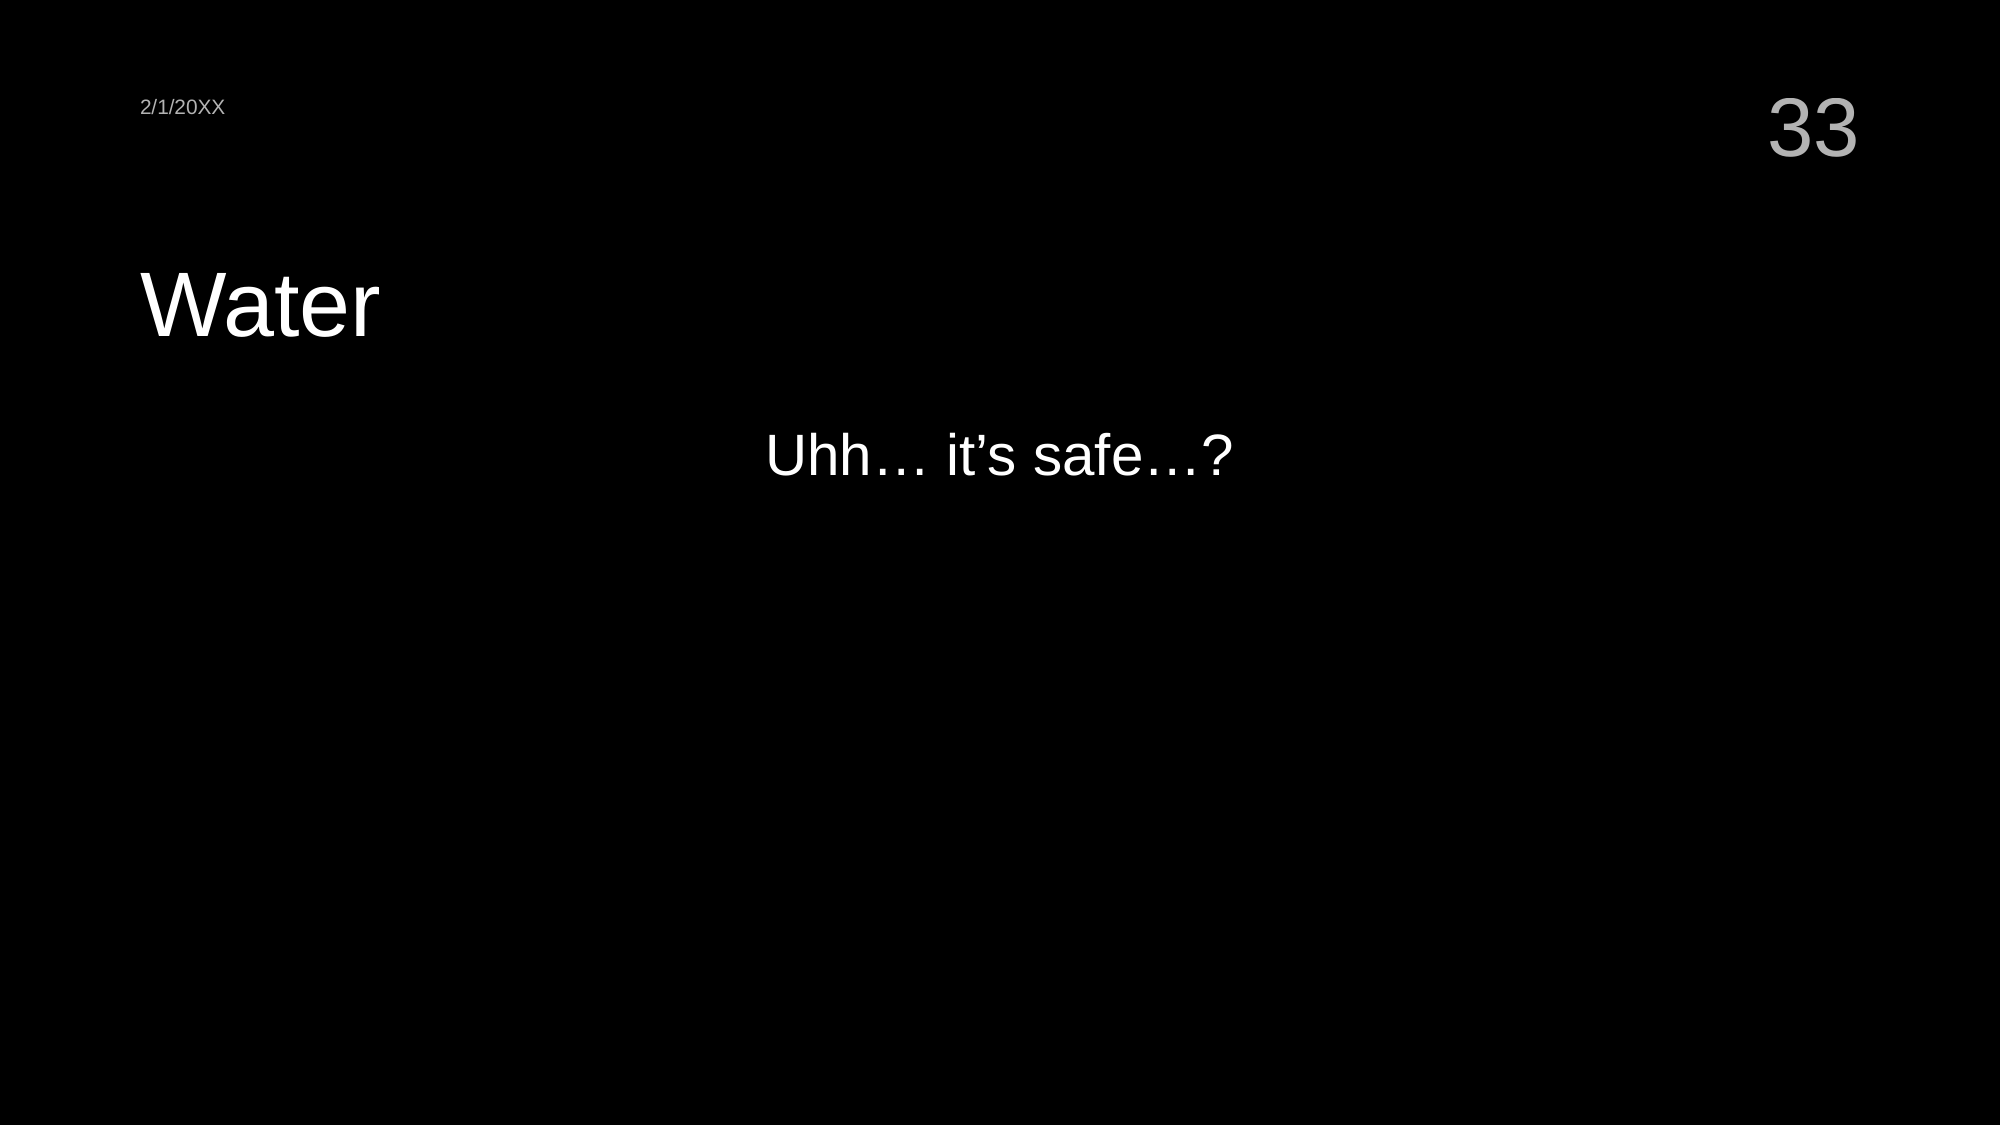

2/1/20XX
33
# Water
Uhh… it’s safe…?